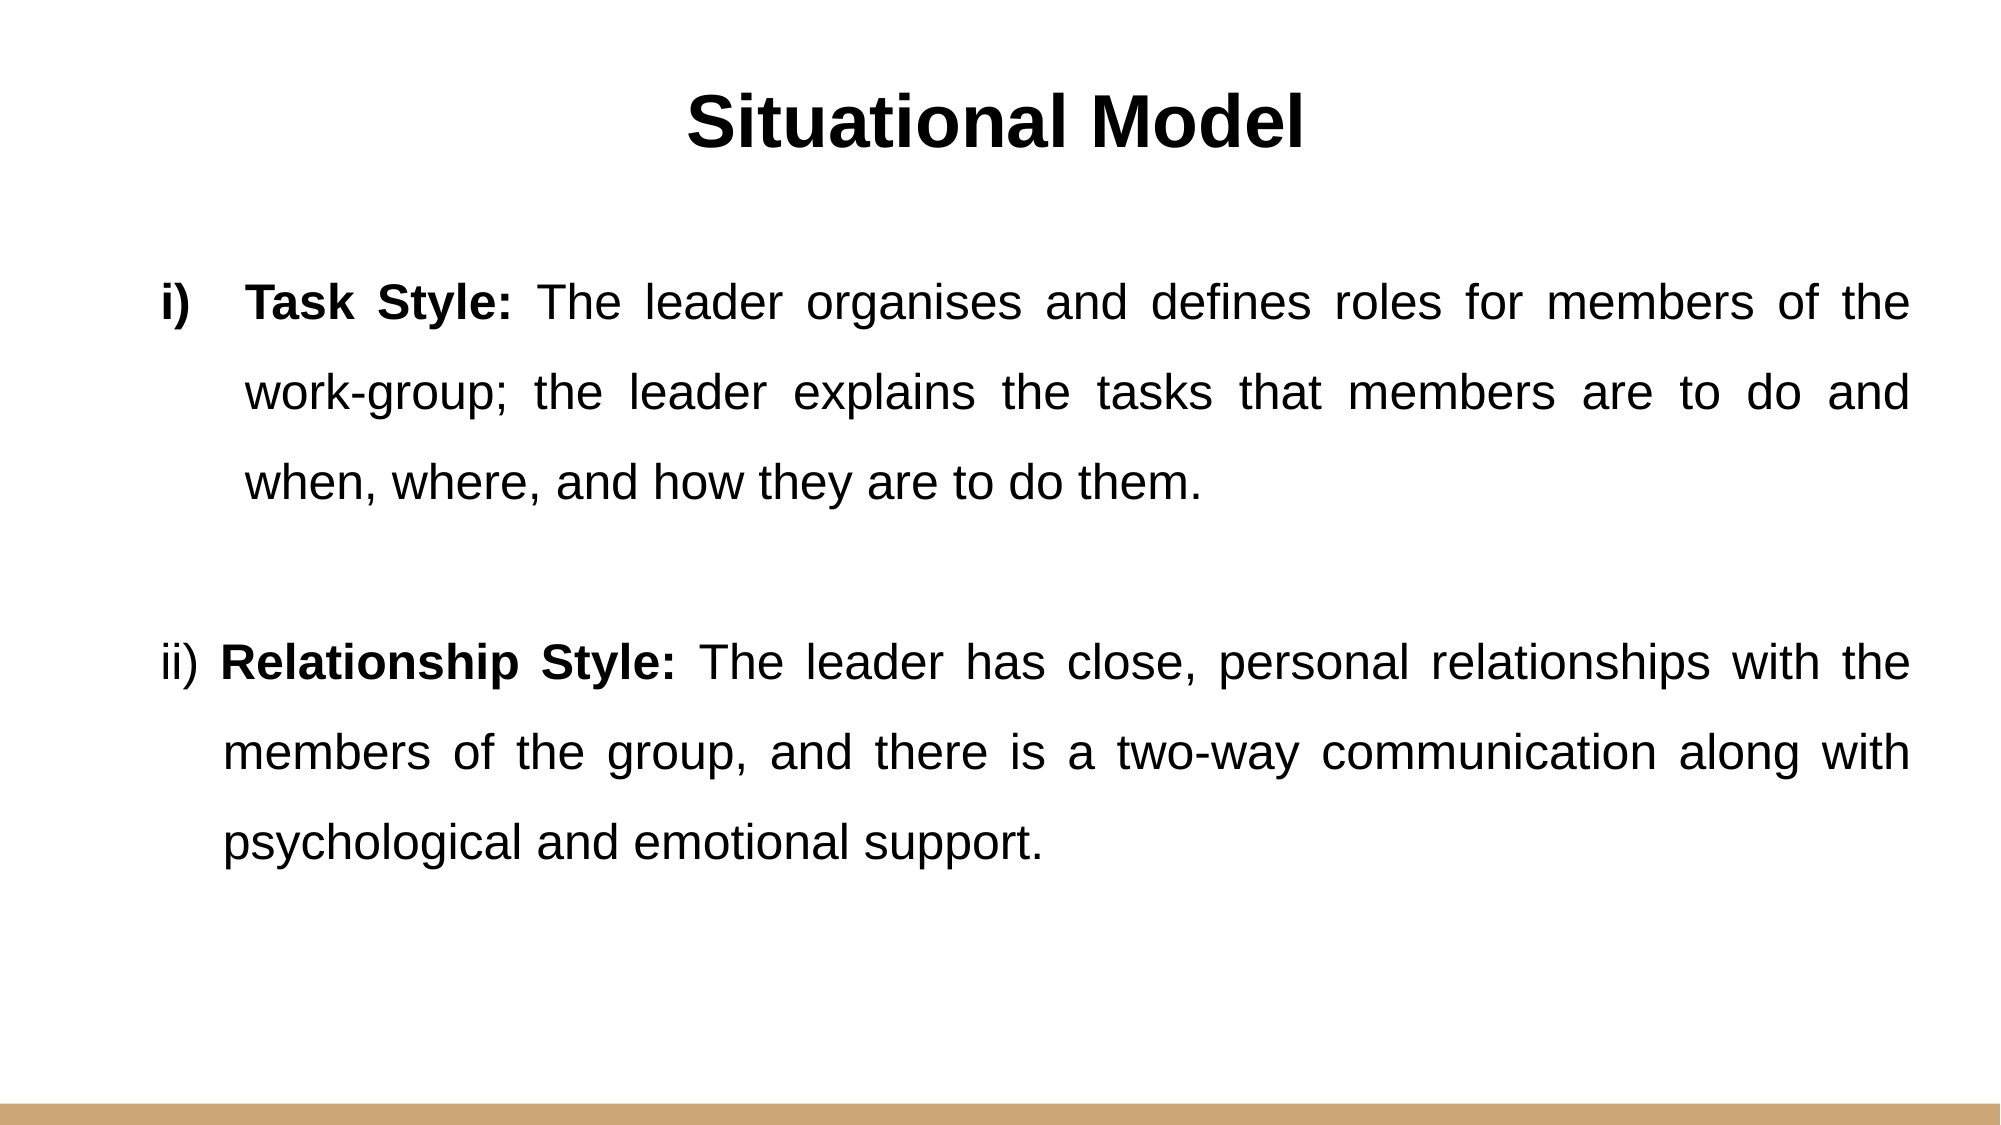

# Situational Model
Task Style: The leader organises and defines roles for members of the work-group; the leader explains the tasks that members are to do and when, where, and how they are to do them.

ii) Relationship Style: The leader has close, personal relationships with the members of the group, and there is a two-way communication along with psychological and emotional support.